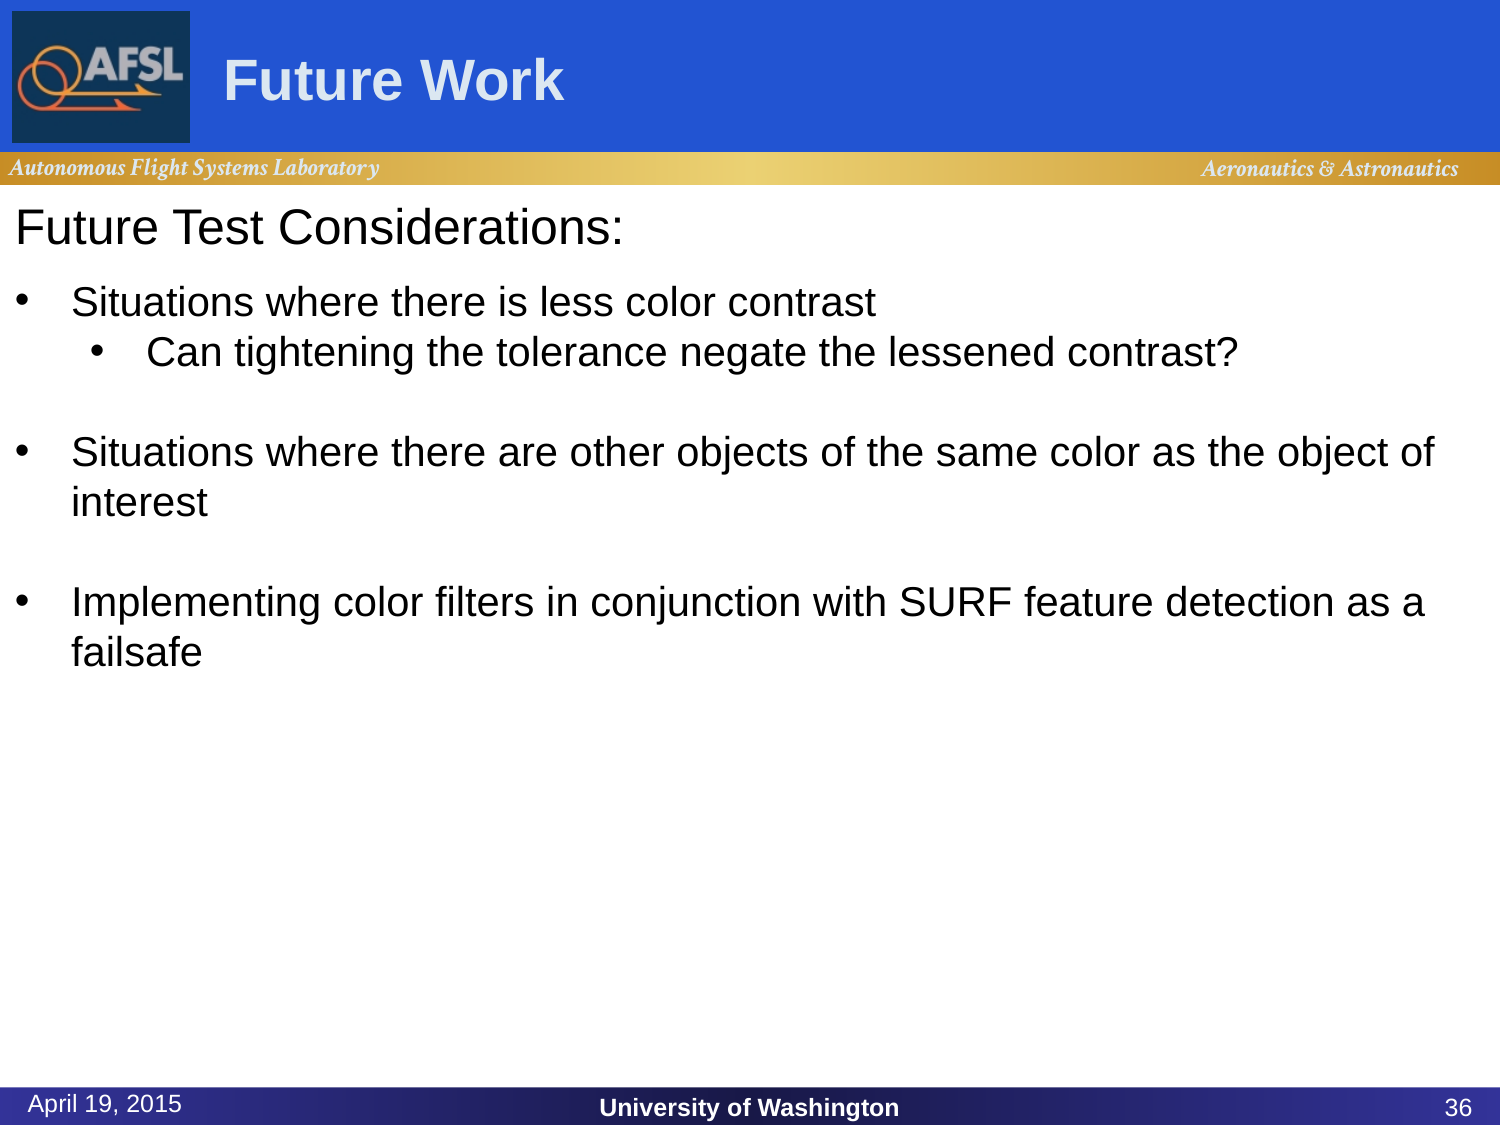

# Future Work
Future Test Considerations:

Situations where there is less color contrast
Can tightening the tolerance negate the lessened contrast?

Situations where there are other objects of the same color as the object of interest

Implementing color filters in conjunction with SURF feature detection as a failsafe
April 19, 2015
University of Washington
36